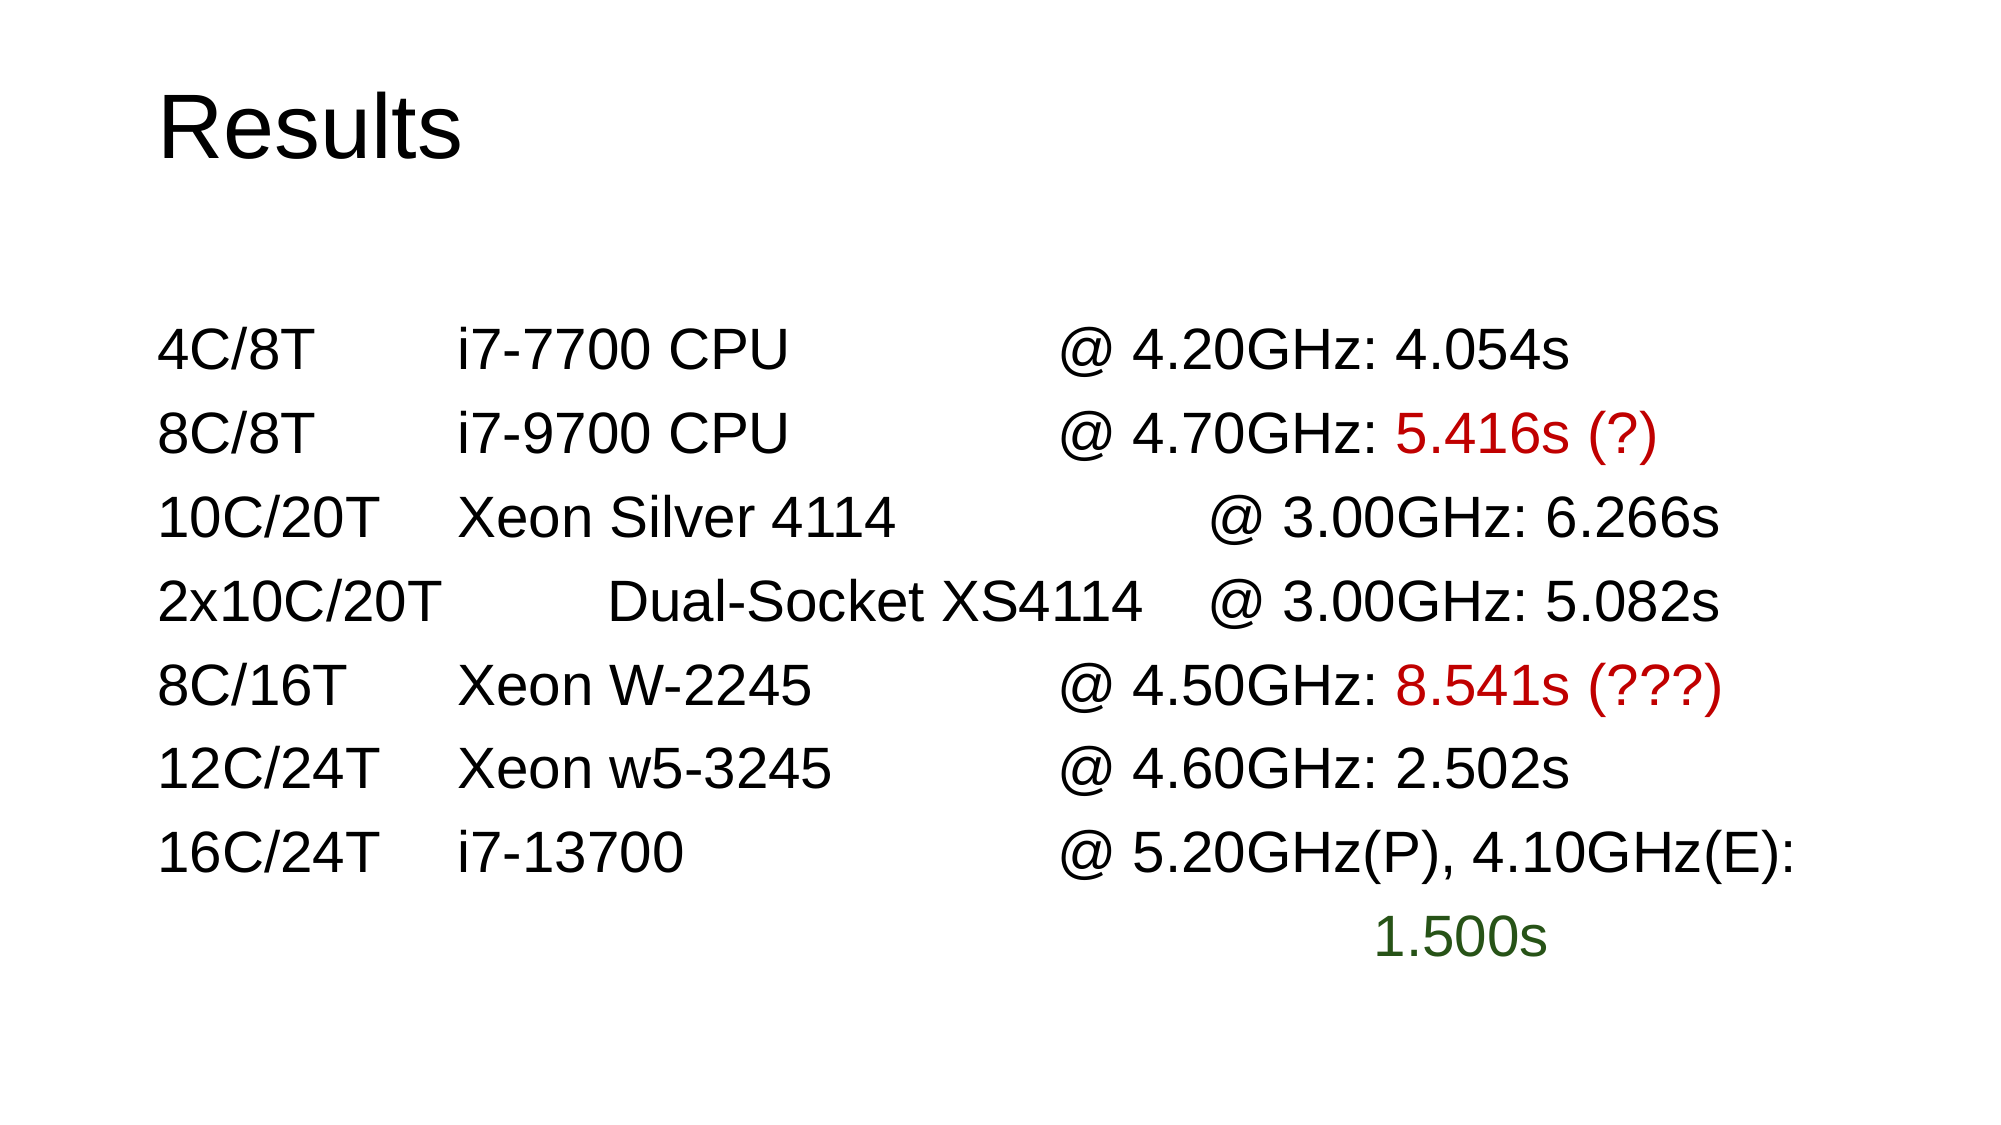

# Results
4C/8T 	i7-7700 CPU 		@ 4.20GHz: 4.054s
8C/8T  	i7-9700 CPU 		@ 4.70GHz: 5.416s (?)
10C/20T 	Xeon Silver 4114 		@ 3.00GHz: 6.266s
2x10C/20T 	Dual-Socket XS4114 	@ 3.00GHz: 5.082s
8C/16T 	Xeon W-2245 		@ 4.50GHz: 8.541s (???)
12C/24T 	Xeon w5-3245 		@ 4.60GHz: 2.502s
16C/24T 	i7-13700 			@ 5.20GHz(P), 4.10GHz(E):
								 1.500s